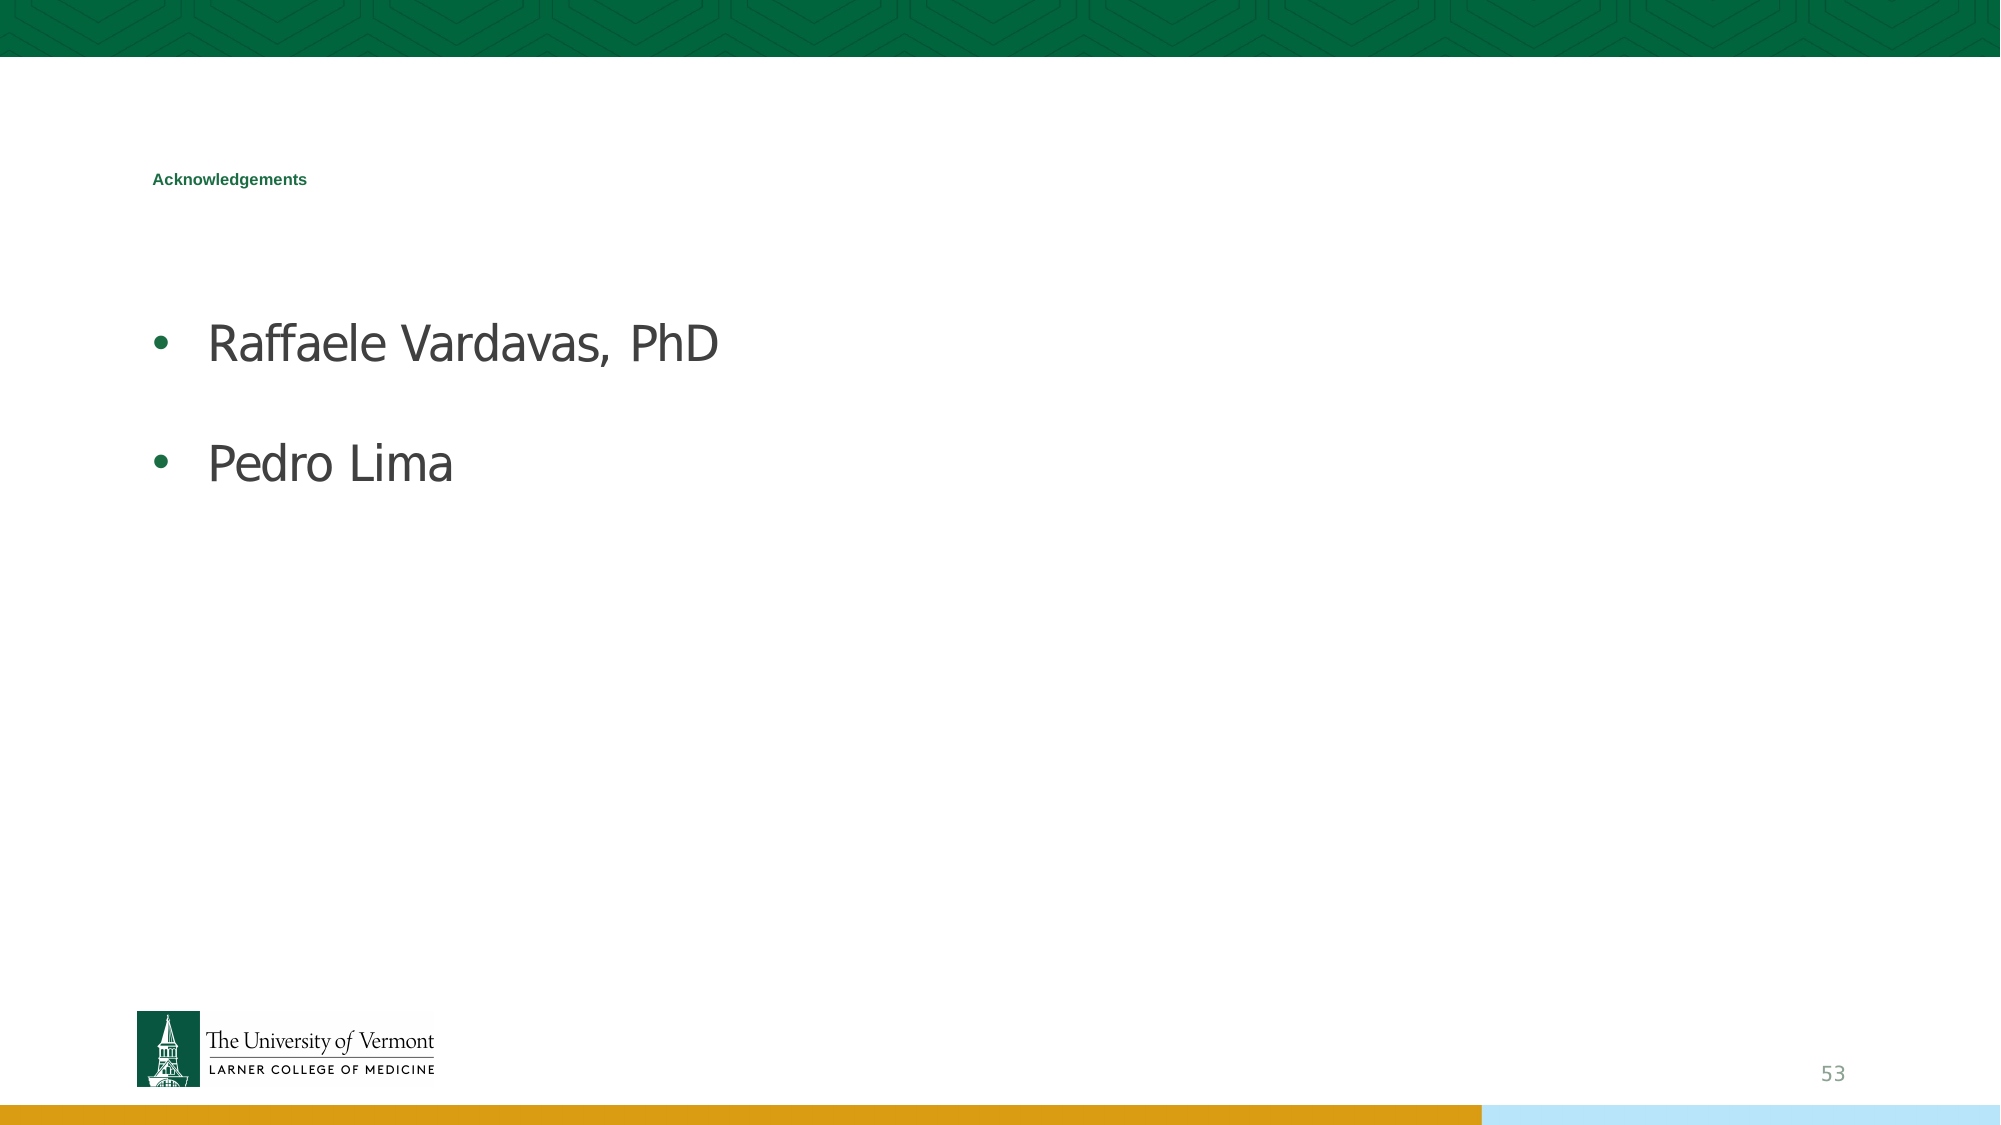

# Acknowledgements
Raffaele Vardavas, PhD
Pedro Lima
53